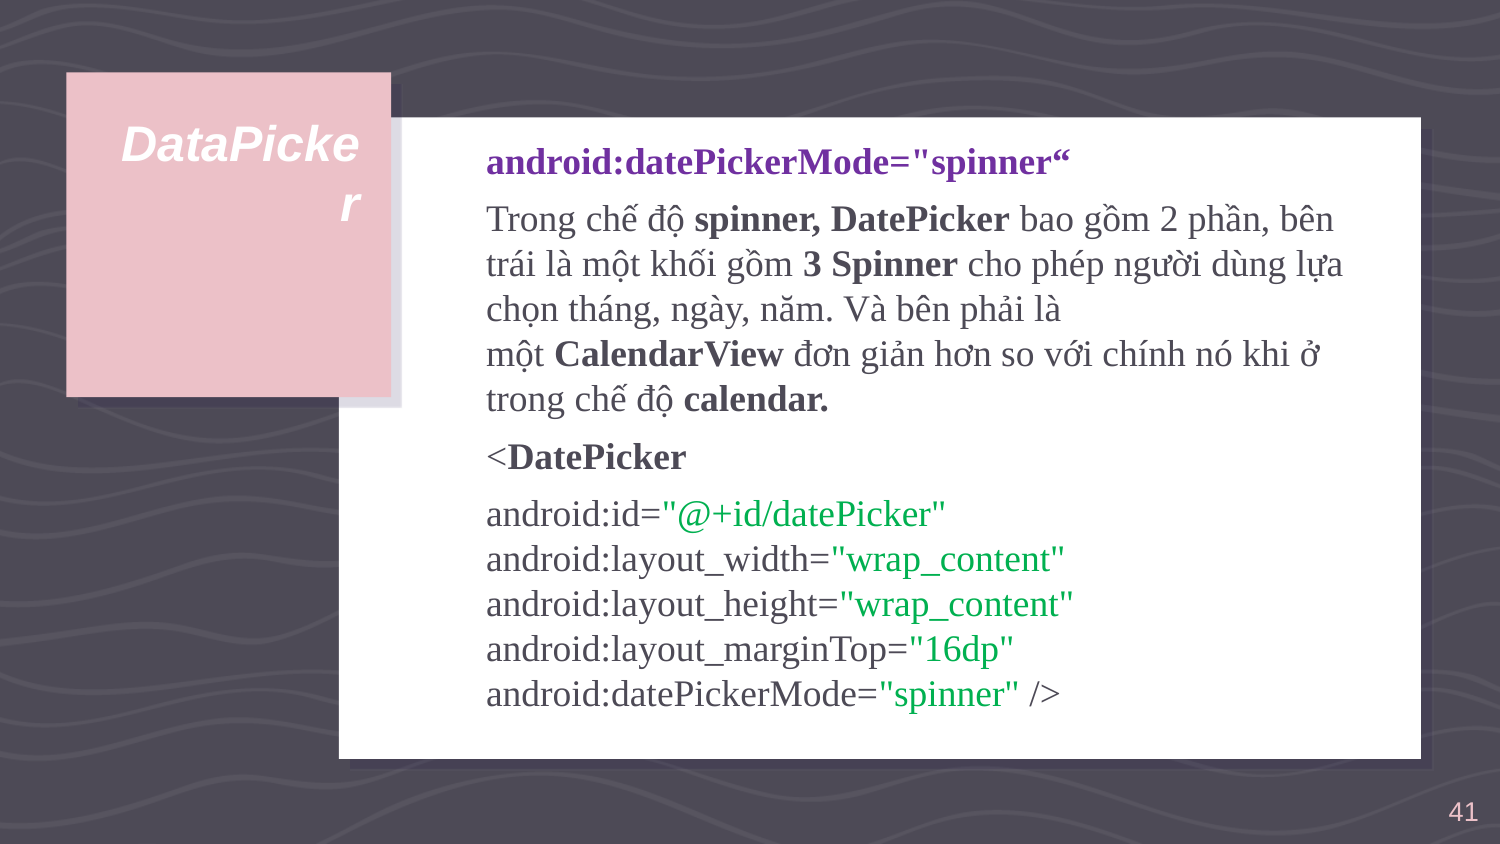

# DataPicker
android:datePickerMode="spinner“
Trong chế độ spinner, DatePicker bao gồm 2 phần, bên trái là một khối gồm 3 Spinner cho phép người dùng lựa chọn tháng, ngày, năm. Và bên phải là một CalendarView đơn giản hơn so với chính nó khi ở trong chế độ calendar.
<DatePicker
android:id="@+id/datePicker" android:layout_width="wrap_content" android:layout_height="wrap_content" android:layout_marginTop="16dp" android:datePickerMode="spinner" />
41